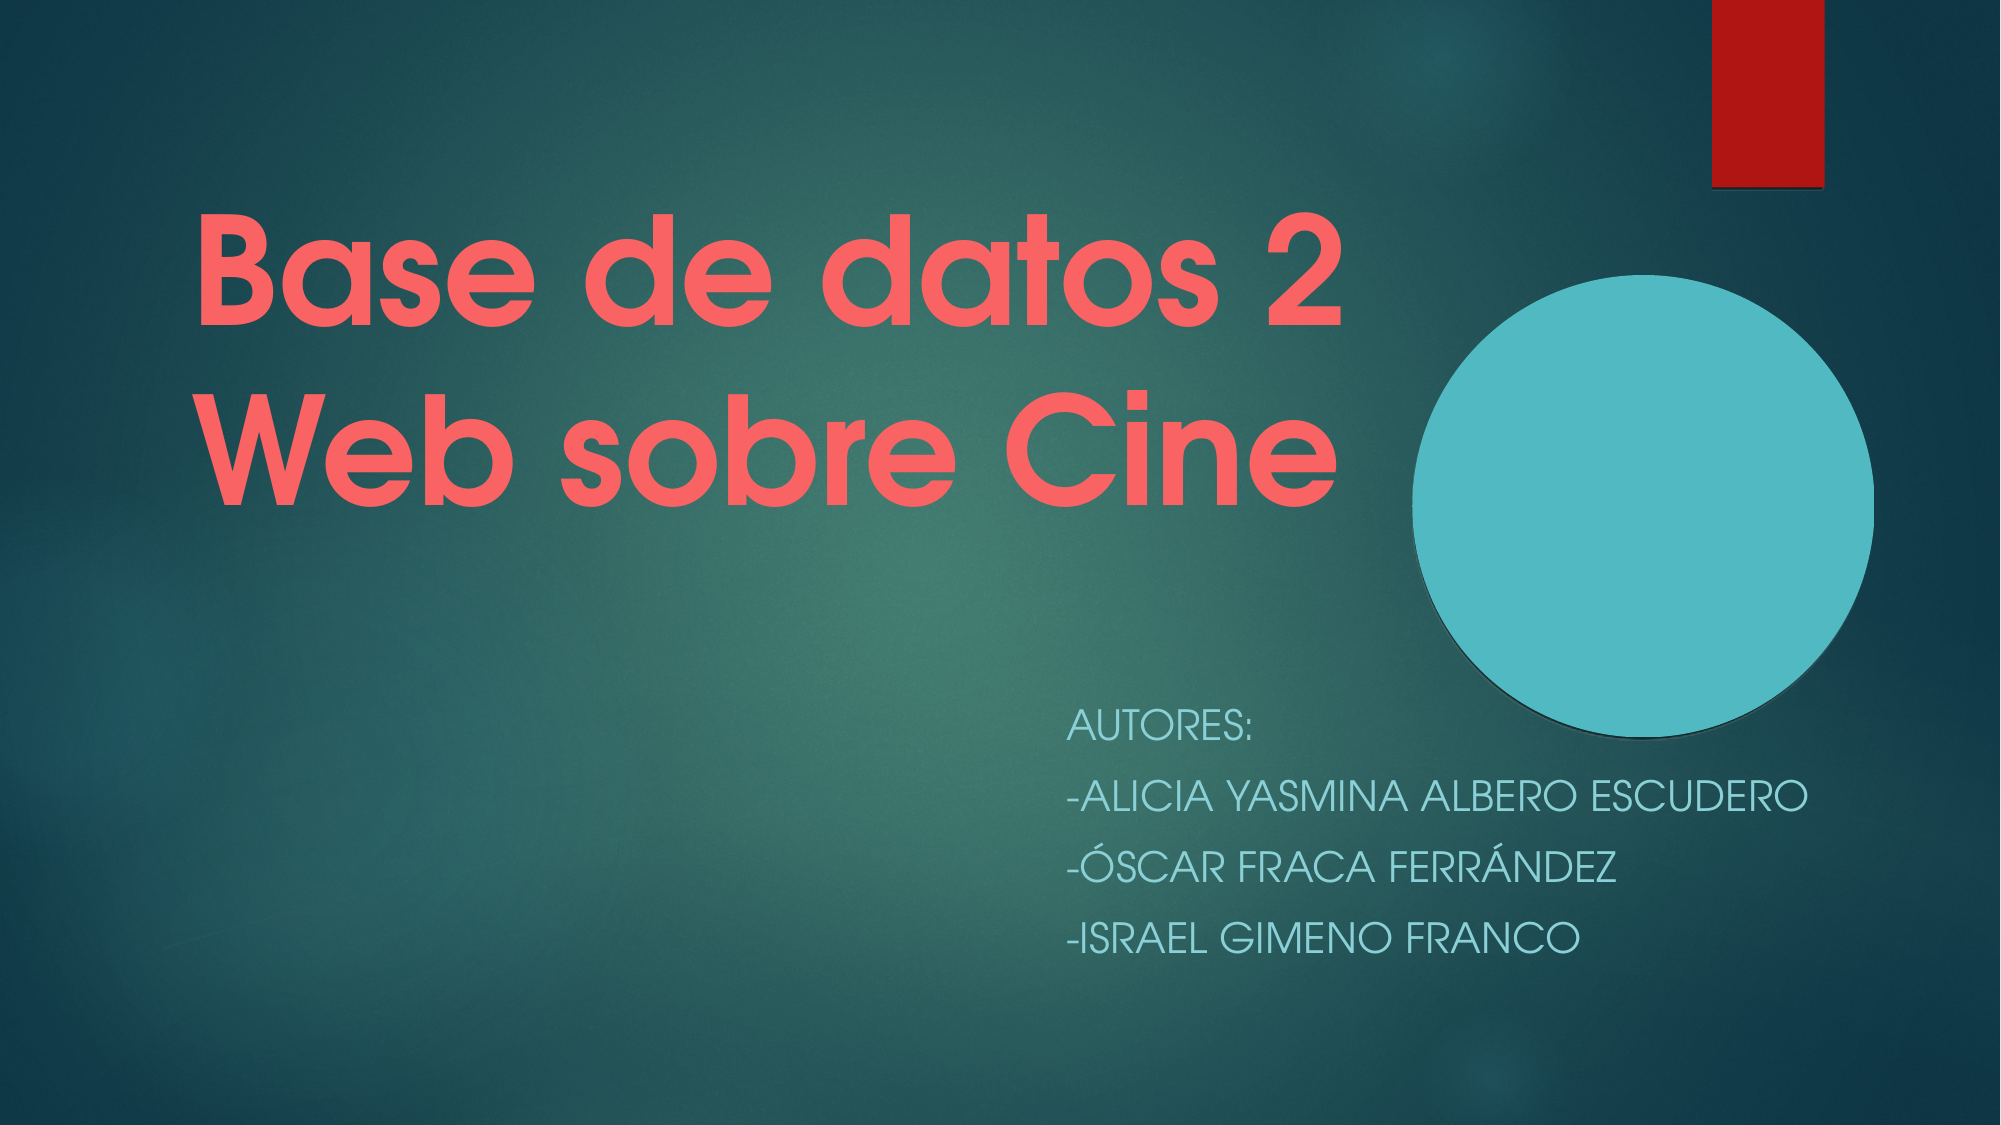

Base de datos 2
Web sobre Cine
Autores:
-Alicia Yasmina Albero Escudero
-Óscar Fraca Ferrández
-Israel Gimeno Franco